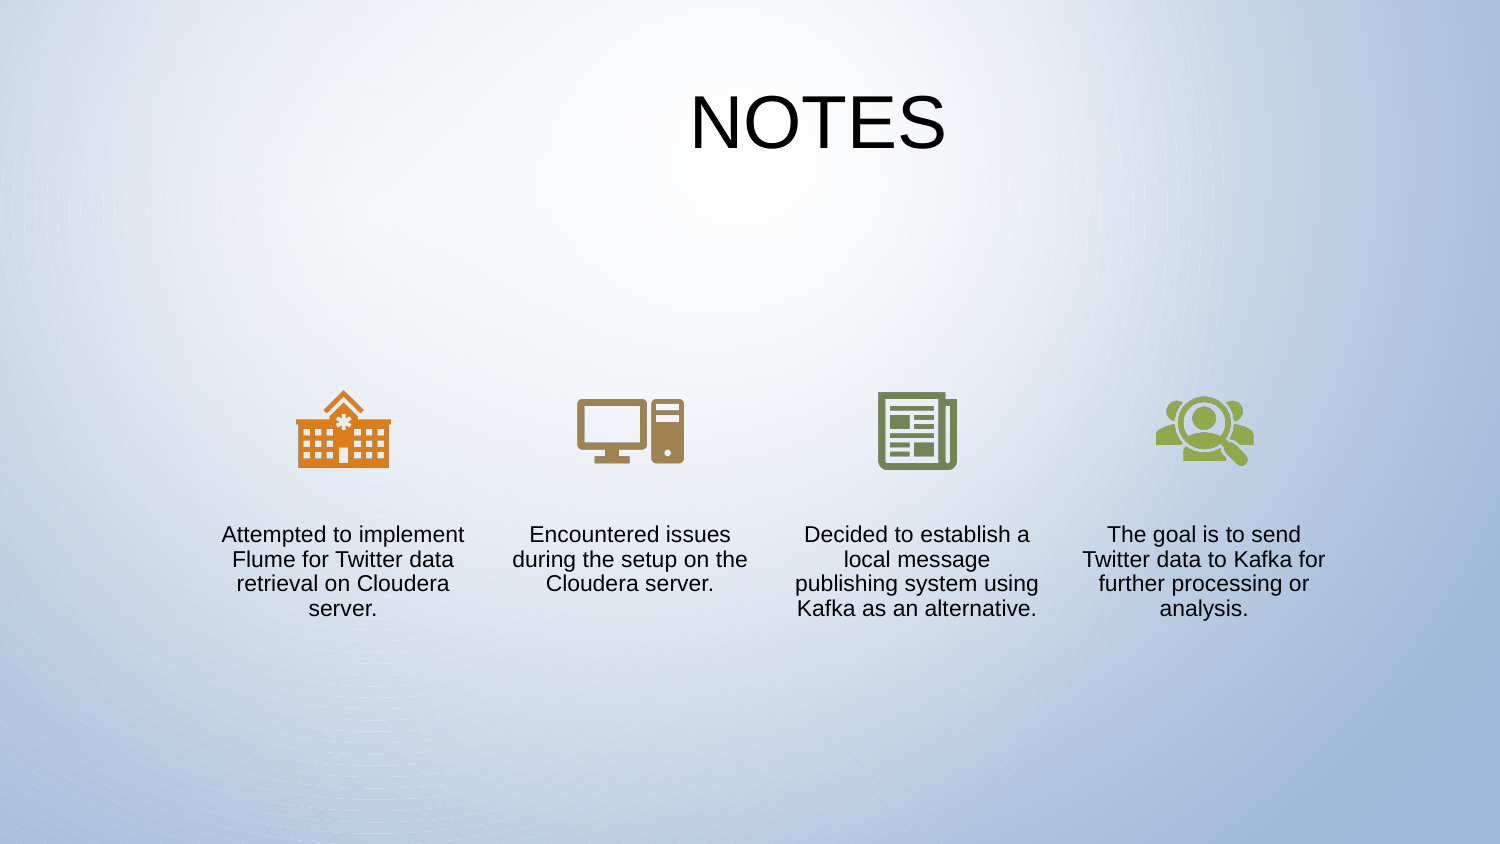

# NOTES
Attempted to implement Flume for Twitter data retrieval on Cloudera server.
Encountered issues during the setup on the Cloudera server.
Decided to establish a local message publishing system using Kafka as an alternative.
The goal is to send Twitter data to Kafka for further processing or analysis.